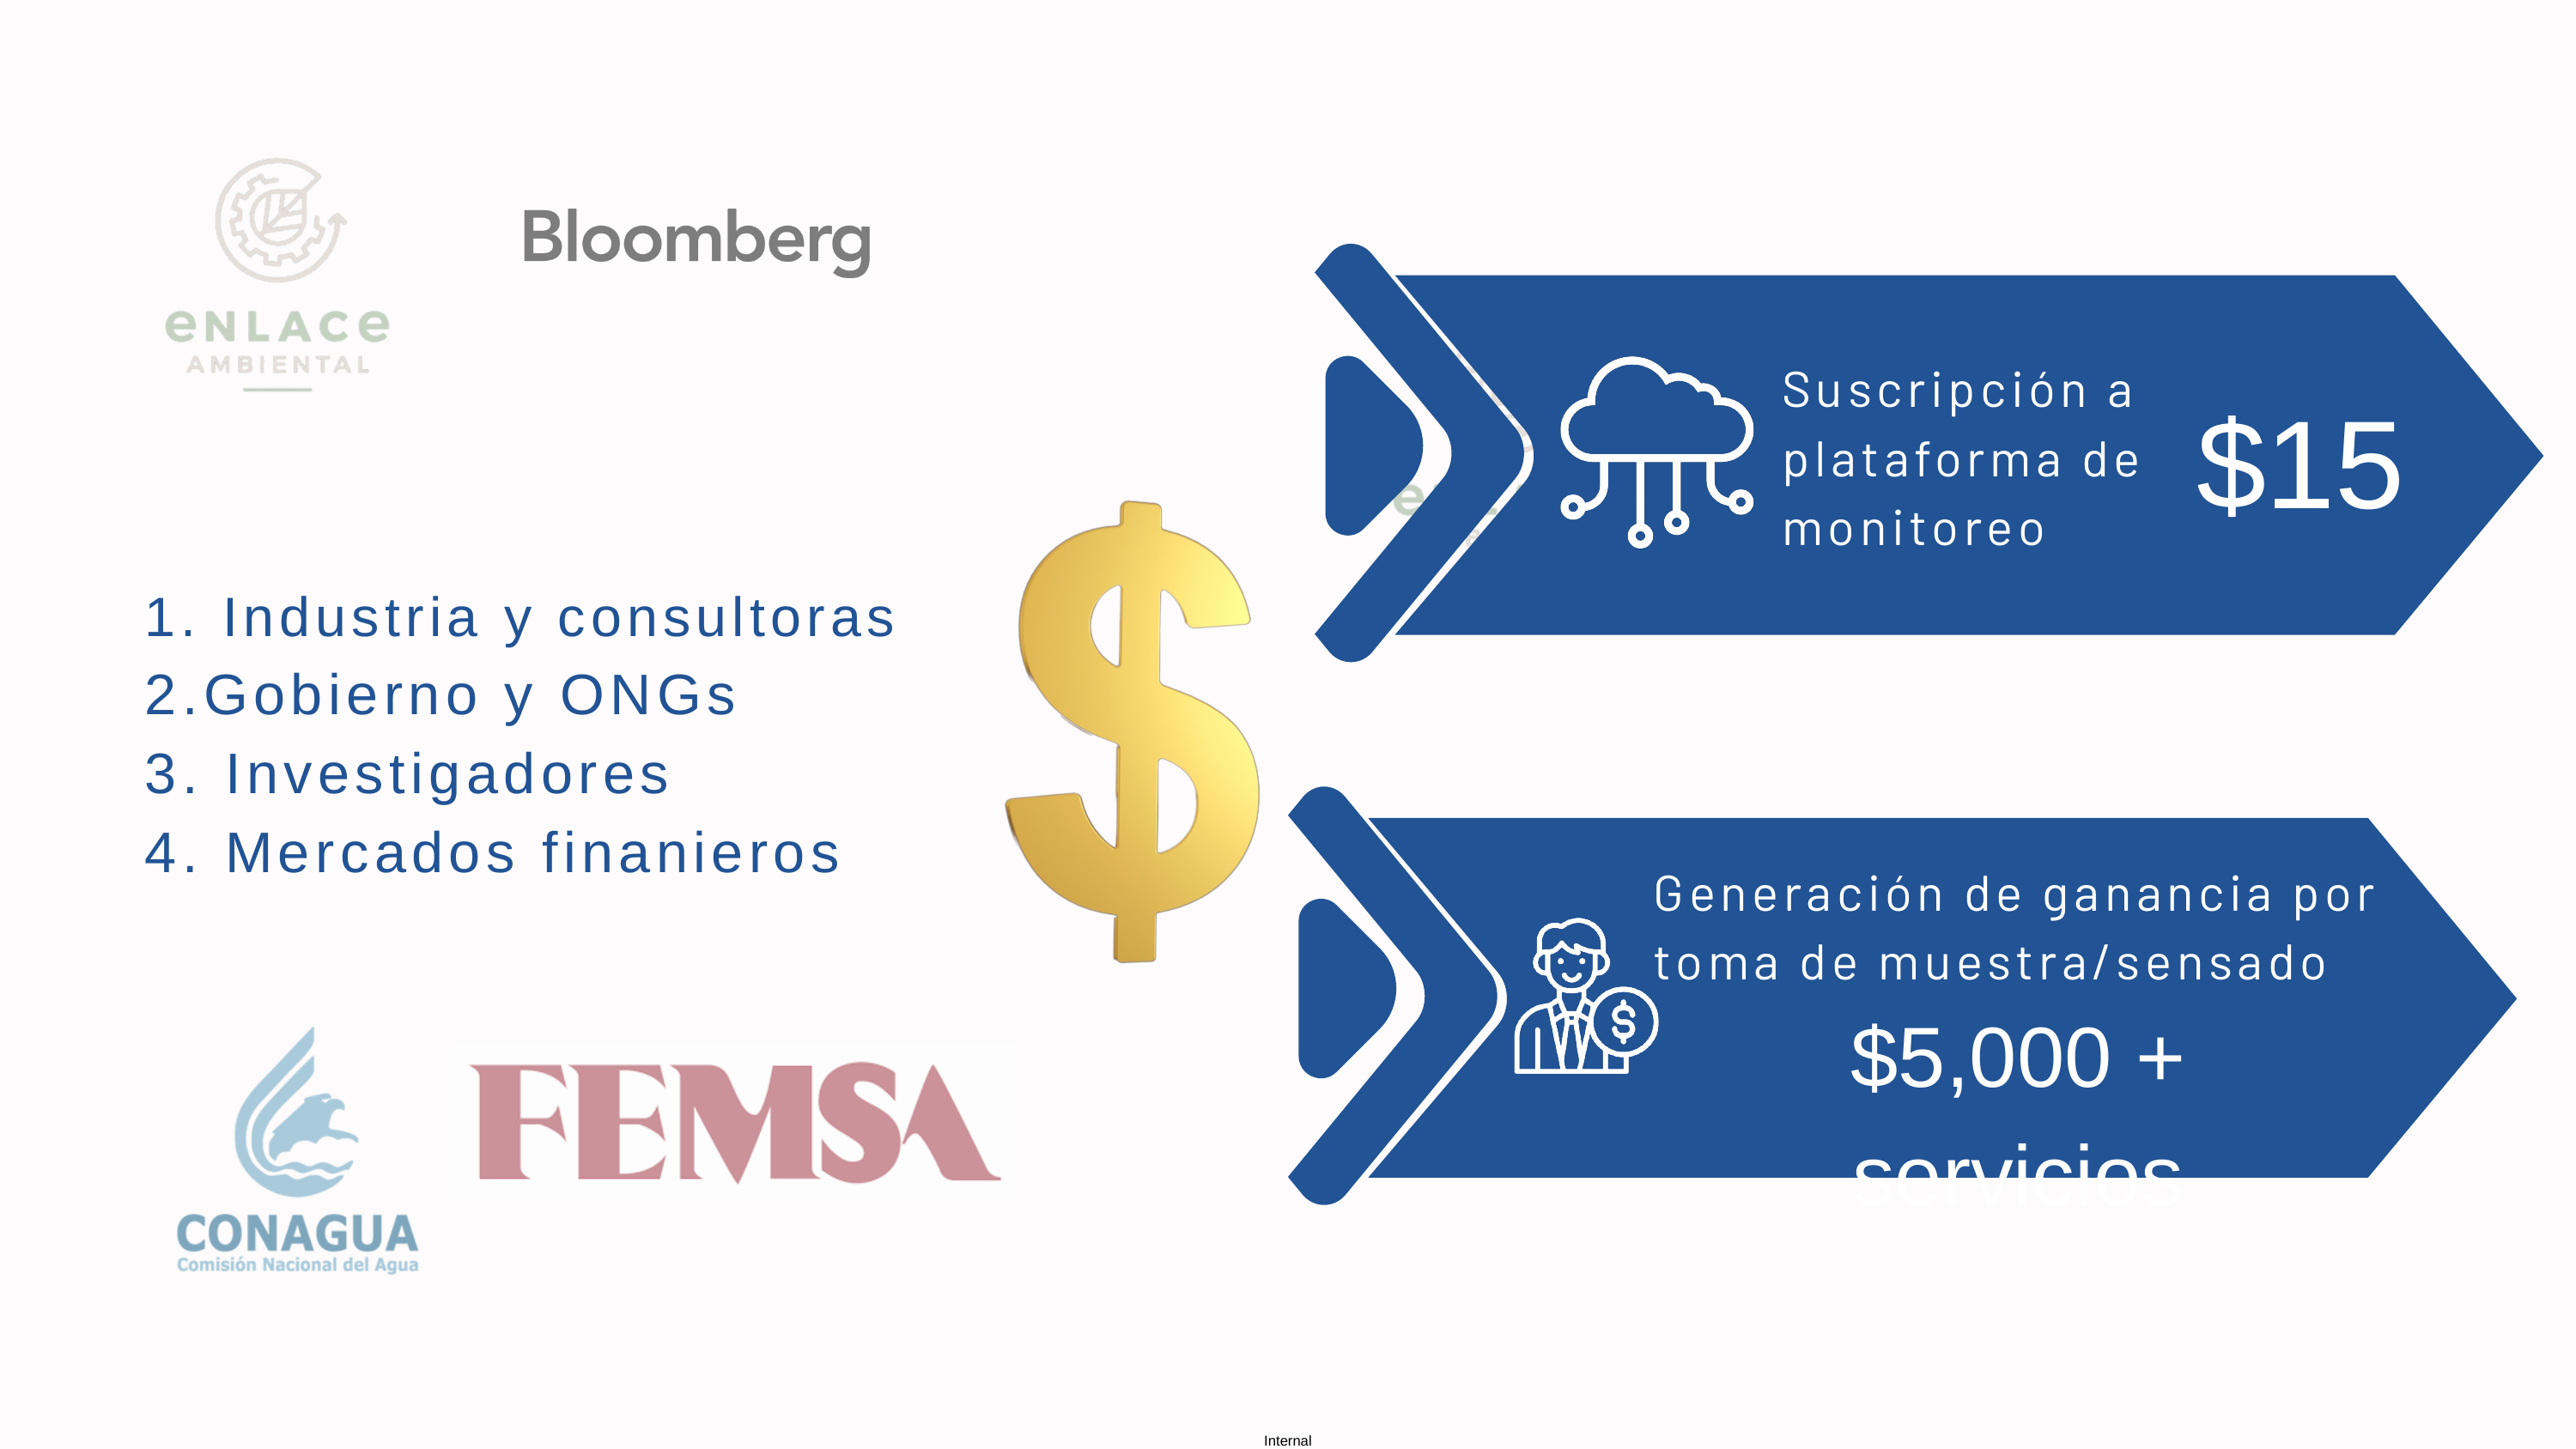

Suscripción a plataforma de monitoreo

$15

1. Industria y consultoras
2.Gobierno y ONGs
3. Investigadores
4. Mercados finanieros

Generación de ganancia por toma de muestra/sensado

$5,000 + servicios